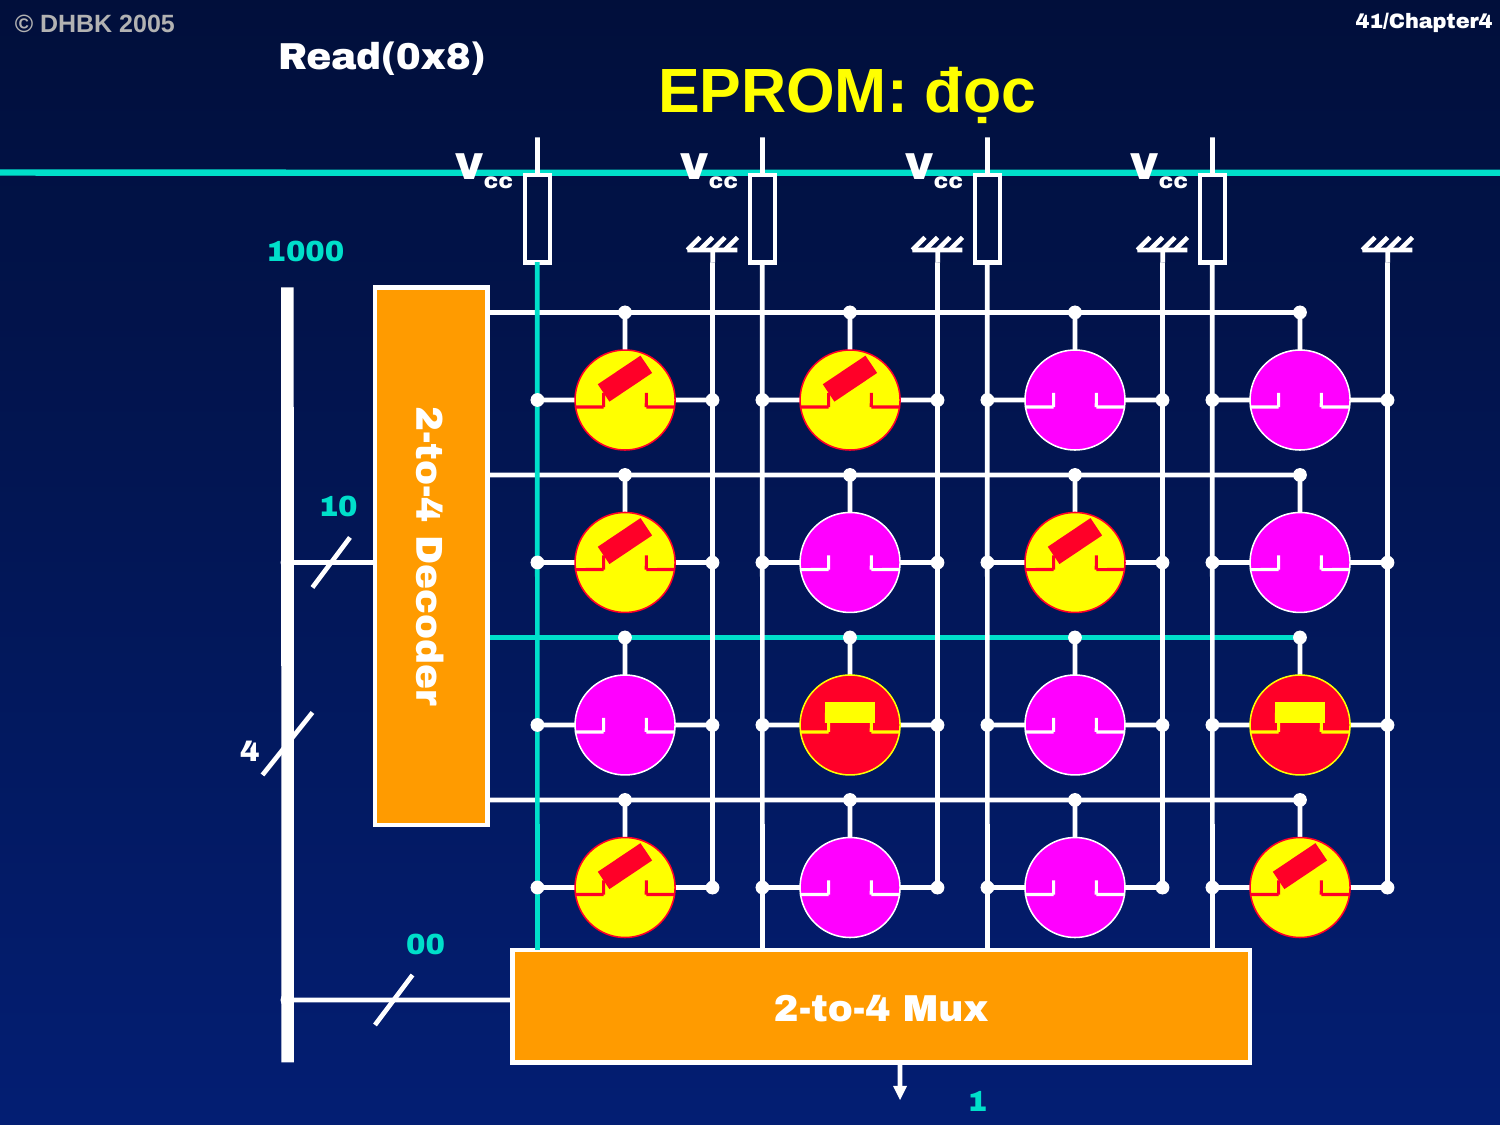

# EPROM: đọc
41/Chapter4
Read(0x8)
Vcc

Vcc

Vcc

Vcc

1000

10
2-to-4 Decoder

4

00
2-to-4 Mux

1